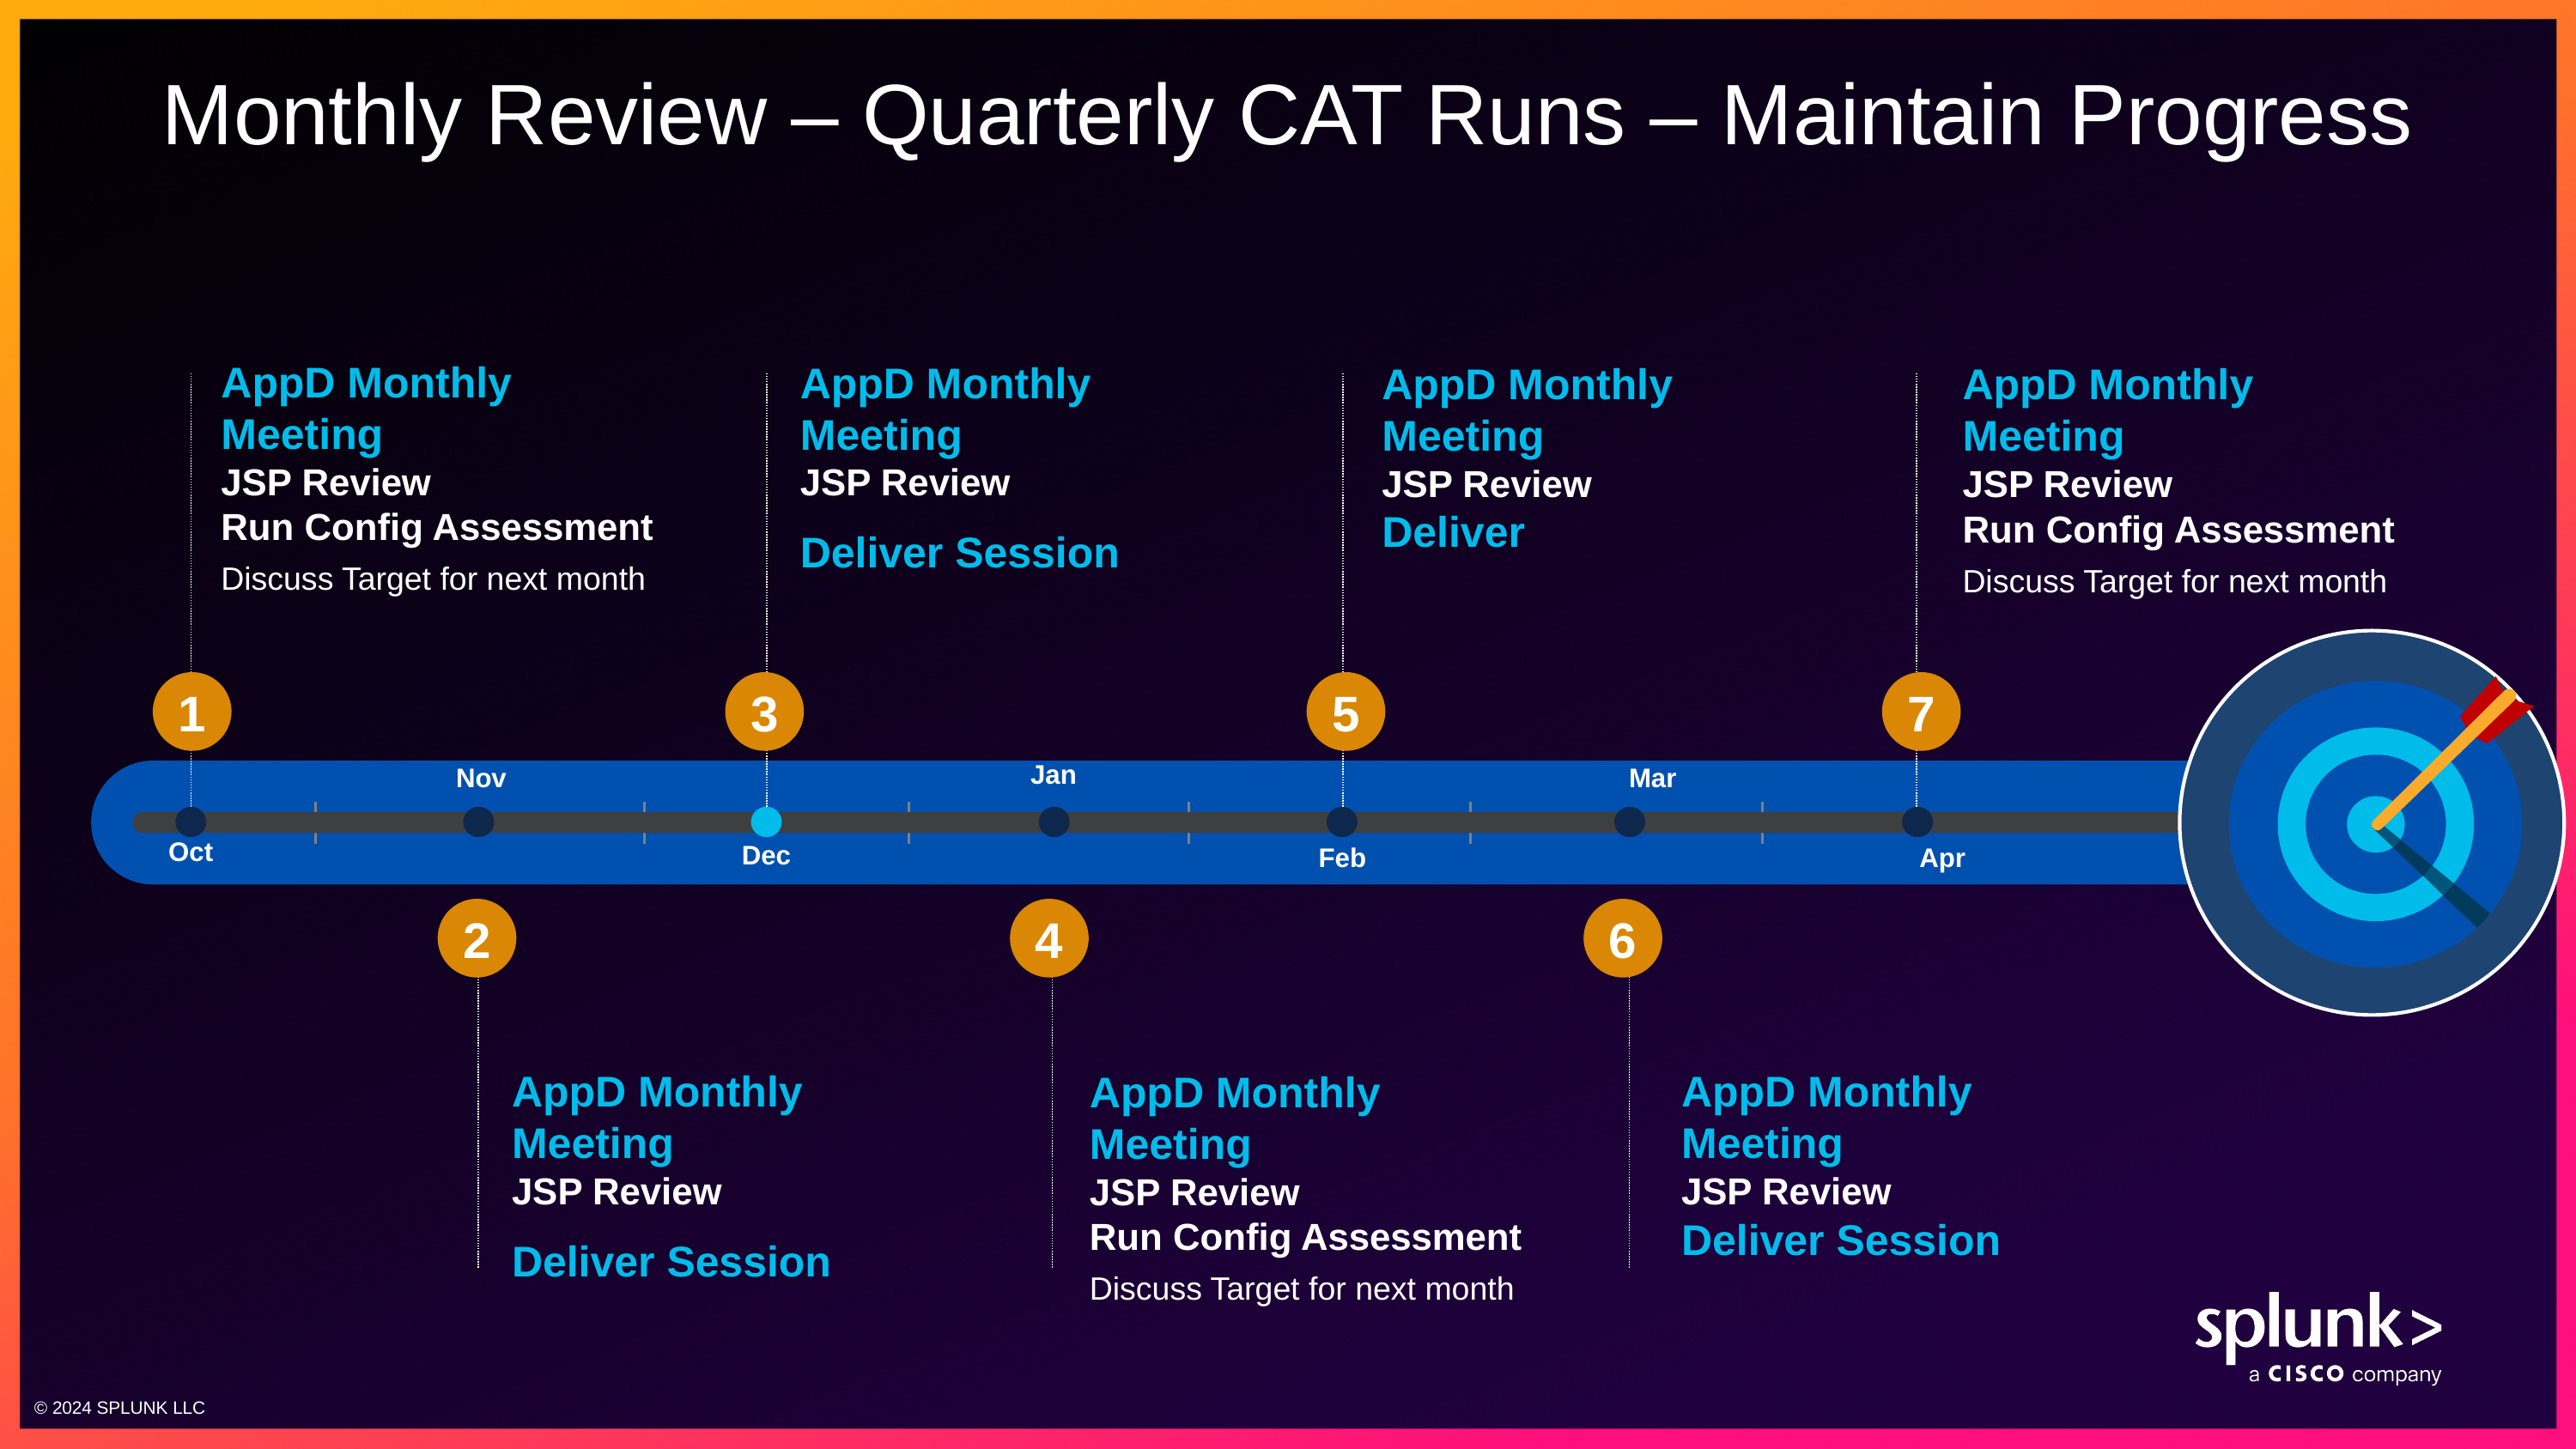

Monthly Review – Quarterly CAT Runs – Maintain Progress
AppD Monthly Meeting
JSP Review
Run Config Assessment
Discuss Target for next month
AppD Monthly Meeting
JSP Review
Deliver Session
AppD Monthly Meeting
JSP Review
Deliver
AppD Monthly Meeting
JSP Review
Run Config Assessment
Discuss Target for next month

1
3
5
7

Jan
Nov
Mar

MM DD YY
MM DD YY
MM DD YY

Oct
Dec
Apr
Feb
MM DD YY
MM DD YY
MM DD YY
MM DD YY
2
4
6
AppD Monthly Meeting
JSP Review
Deliver Session
AppD Monthly Meeting
JSP Review
Deliver Session
AppD Monthly Meeting
JSP Review
Run Config Assessment
Discuss Target for next month